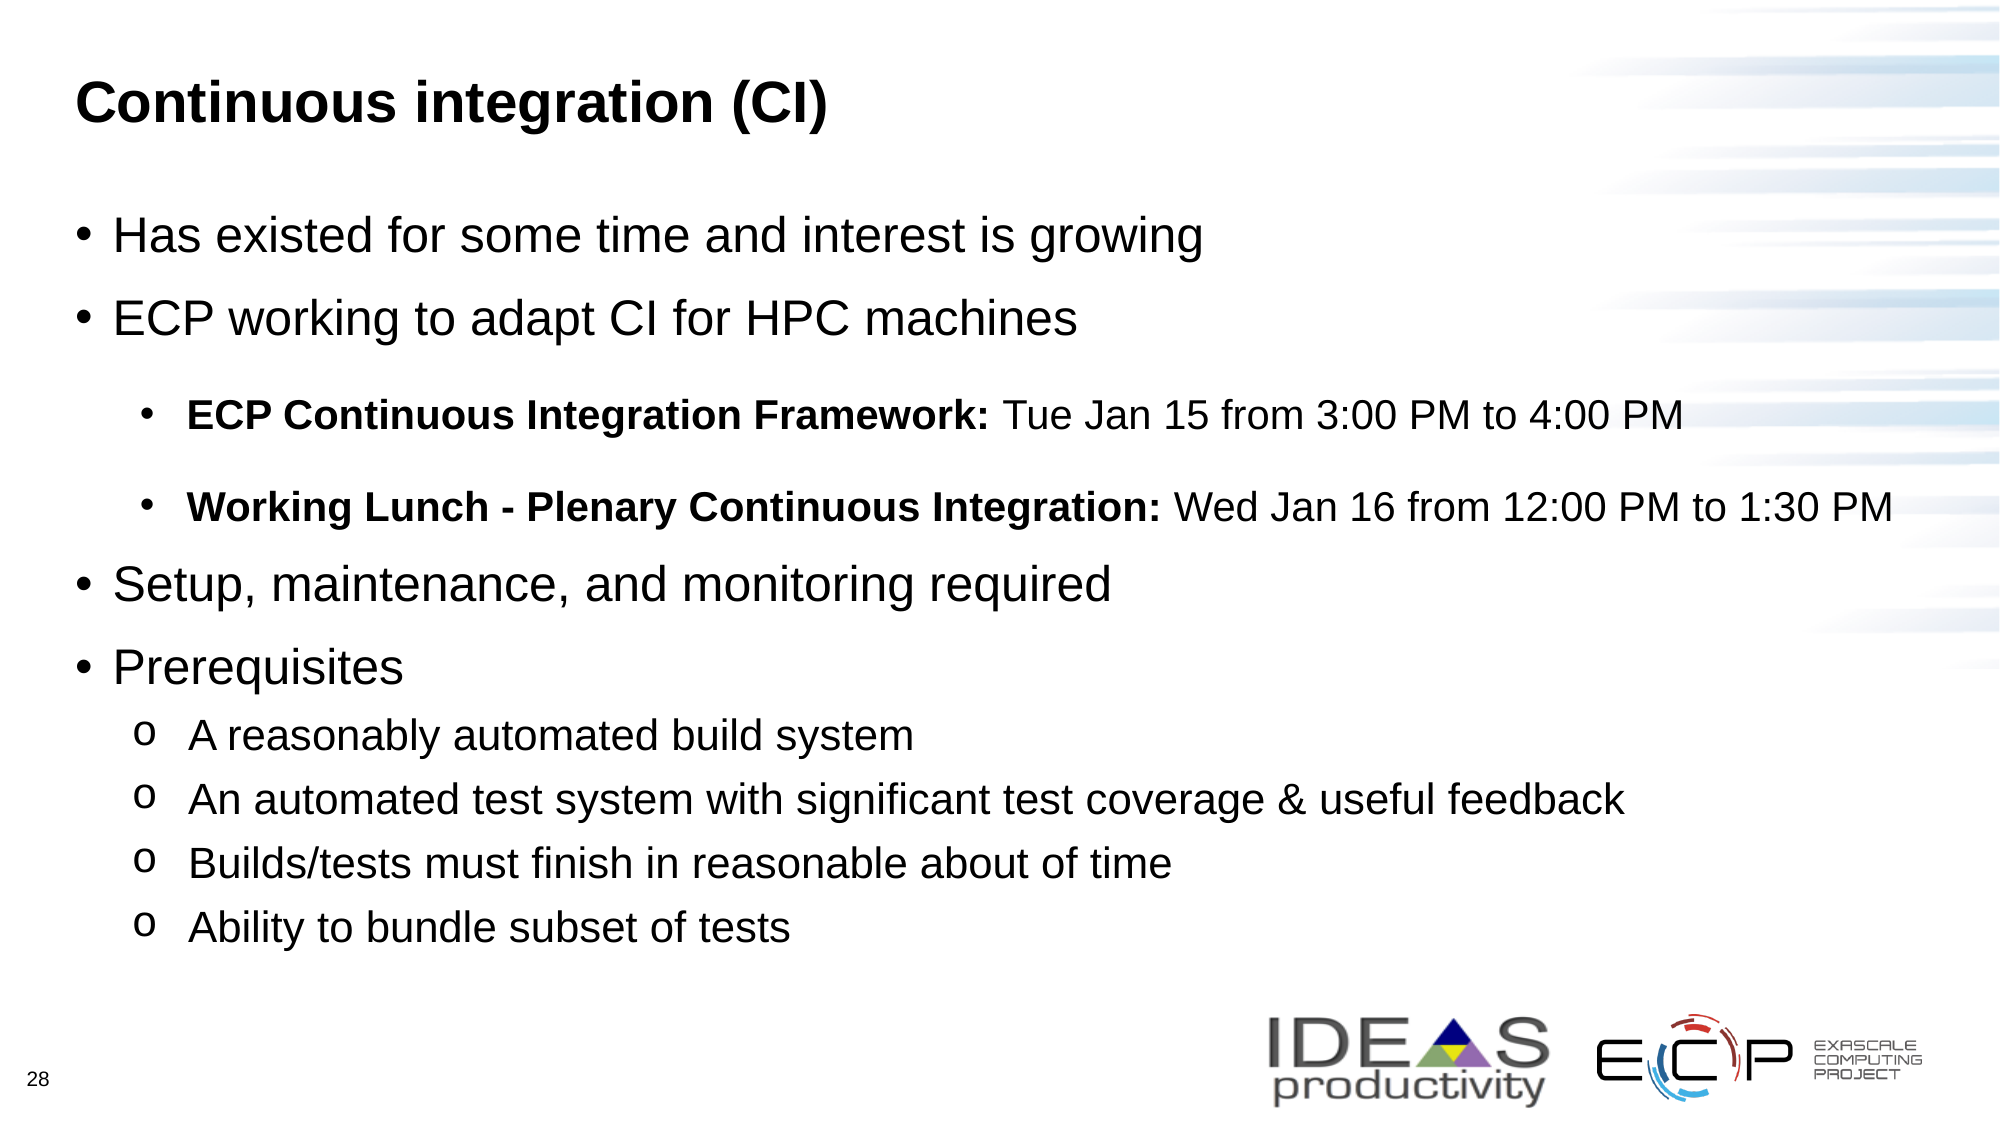

# Continuous integration (CI)
Has existed for some time and interest is growing
ECP working to adapt CI for HPC machines
ECP Continuous Integration Framework: Tue Jan 15 from 3:00 PM to 4:00 PM
Working Lunch - Plenary Continuous Integration: Wed Jan 16 from 12:00 PM to 1:30 PM
Setup, maintenance, and monitoring required
Prerequisites
A reasonably automated build system
An automated test system with significant test coverage & useful feedback
Builds/tests must finish in reasonable about of time
Ability to bundle subset of tests